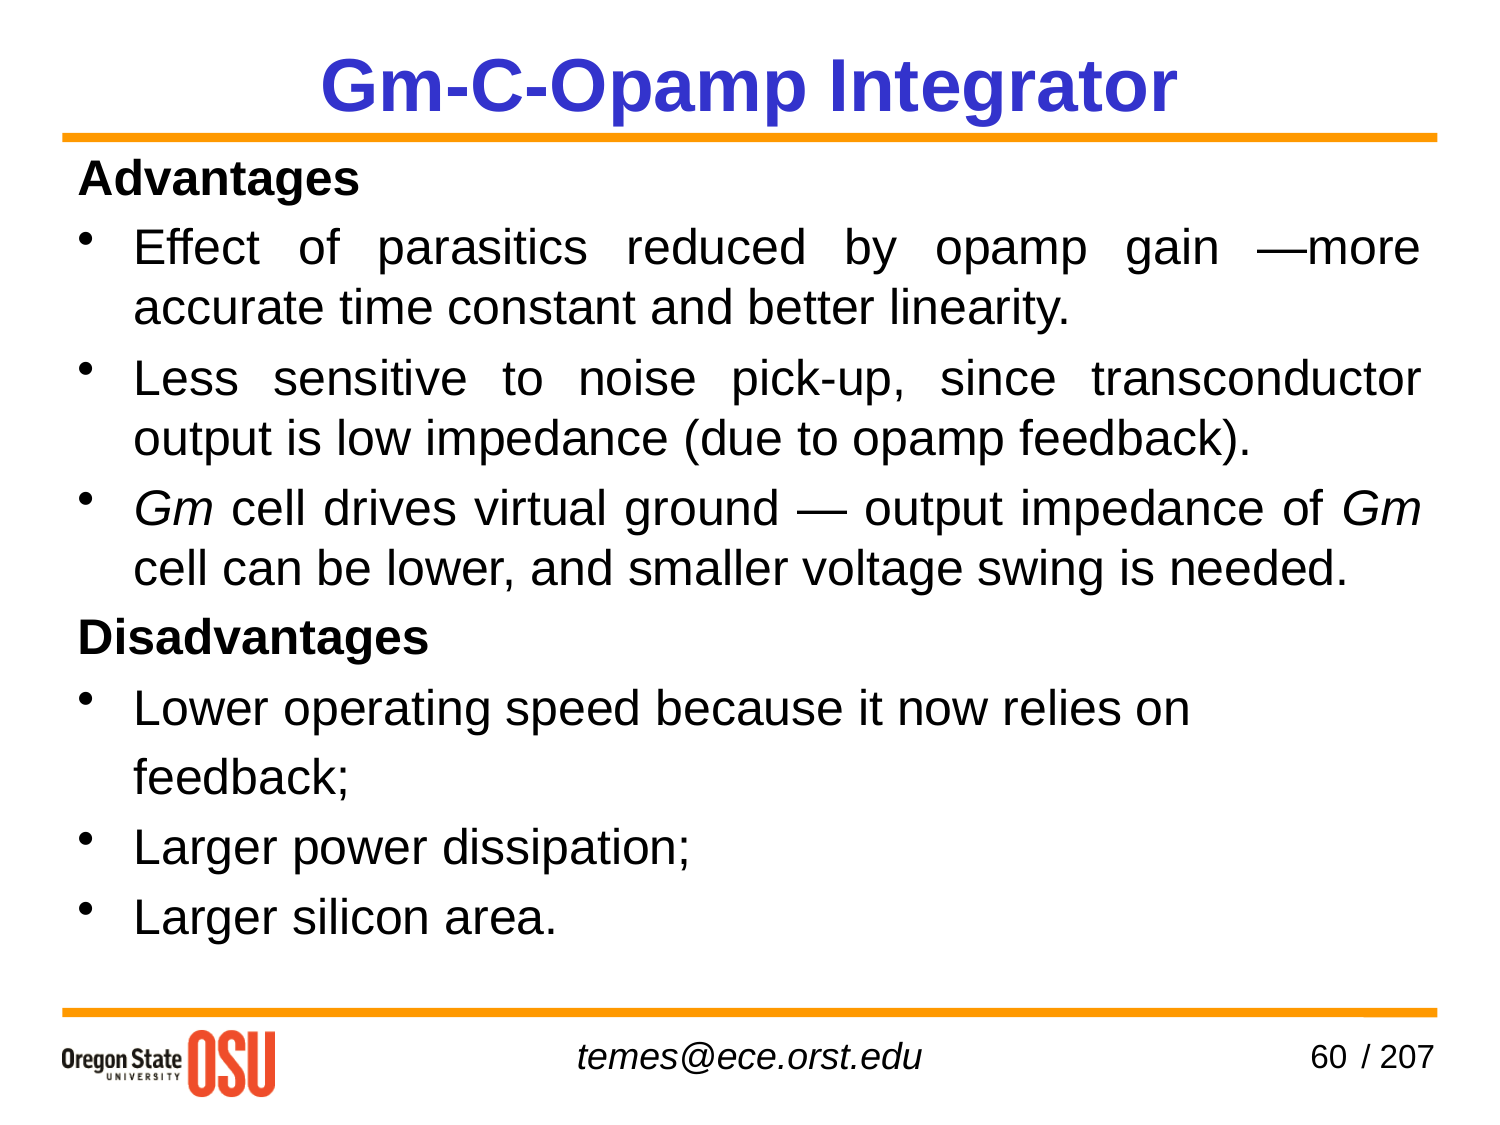

Gm-C-Opamp Integrator
Advantages
Effect of parasitics reduced by opamp gain —more accurate time constant and better linearity.
Less sensitive to noise pick-up, since transconductor output is low impedance (due to opamp feedback).
Gm cell drives virtual ground — output impedance of Gm cell can be lower, and smaller voltage swing is needed.
Disadvantages
Lower operating speed because it now relies on
    feedback;
Larger power dissipation;
Larger silicon area.

60